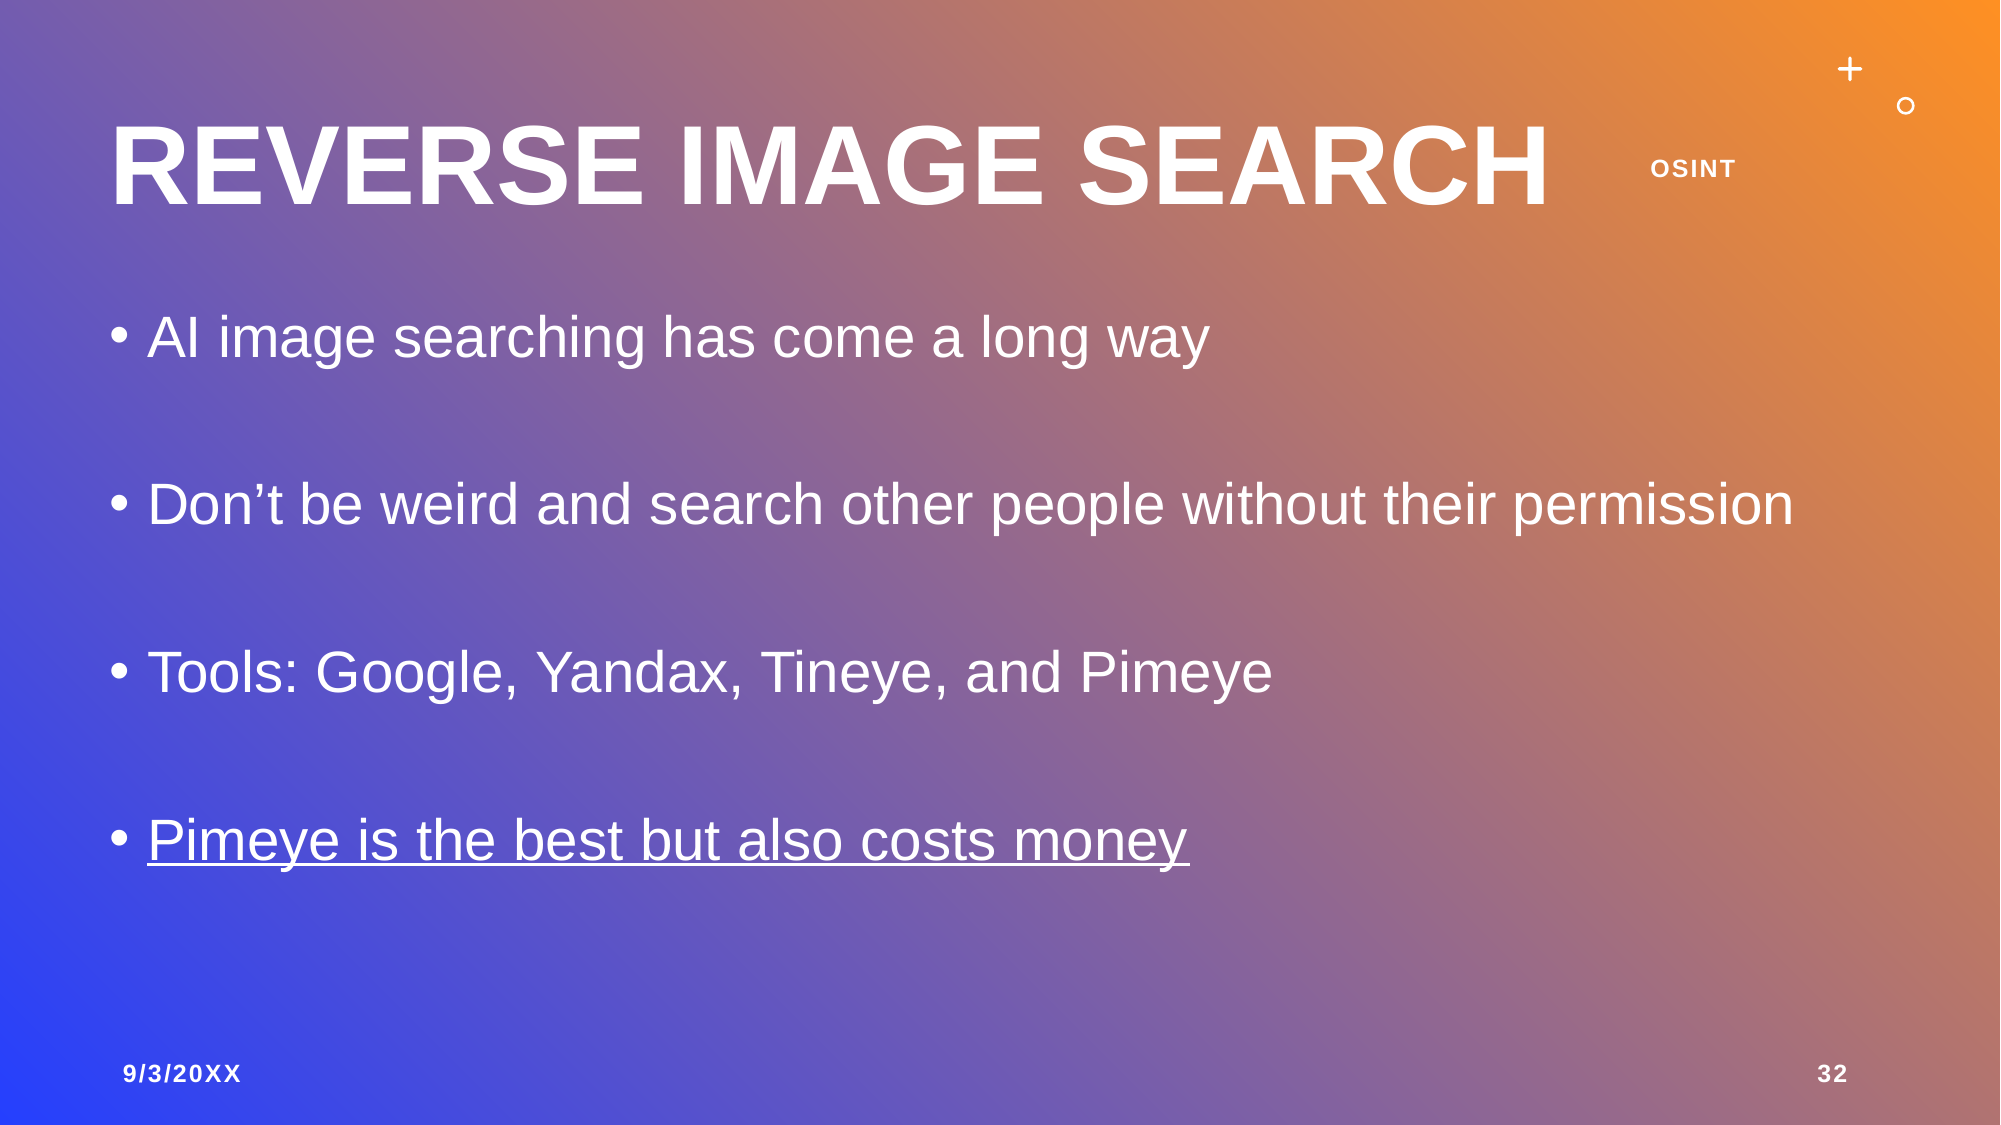

# Reverse Image search
OSINT
AI image searching has come a long way

Don’t be weird and search other people without their permission

Tools: Google, Yandax, Tineye, and Pimeye

Pimeye is the best but also costs money
9/3/20XX
32